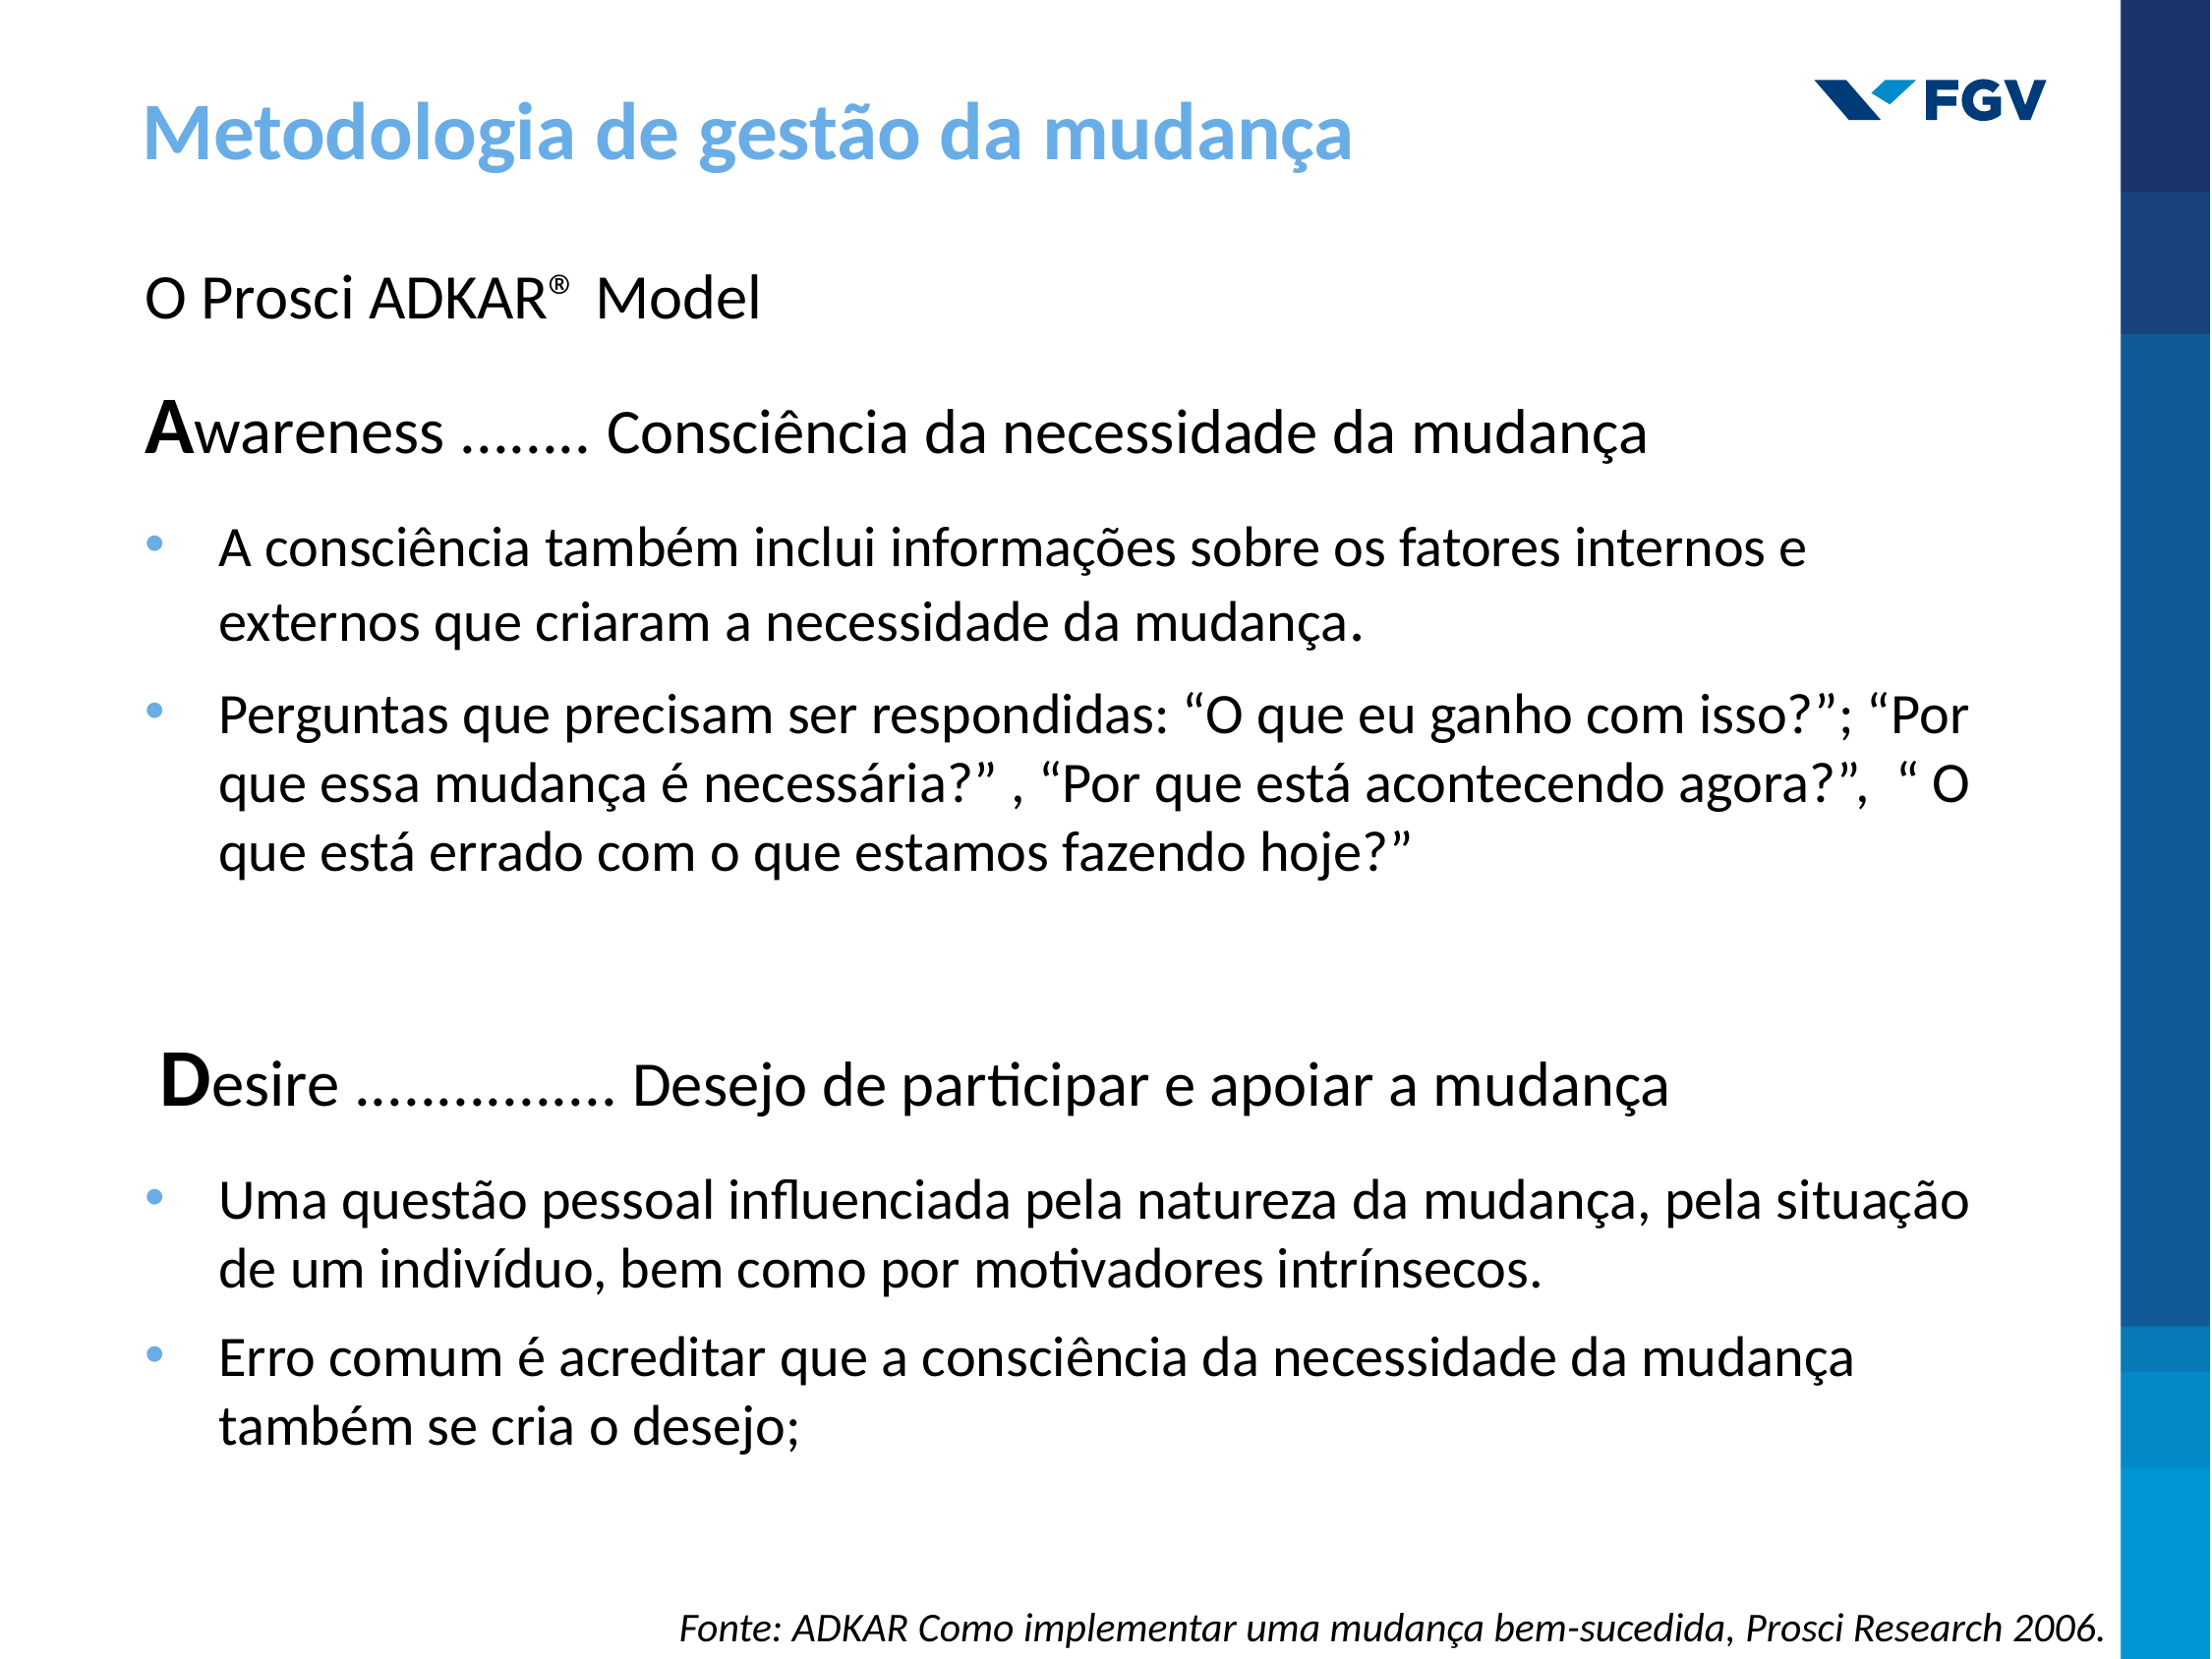

Metodologia de gestão da mudança
O Prosci ADKAR® Model
Awareness ........ Consciência da necessidade da mudança

A consciência também inclui informações sobre os fatores internos e externos que criaram a necessidade da mudança.

Perguntas que precisam ser respondidas: “O que eu ganho com isso?”; “Por que essa mudança é necessária?” , “Por que está acontecendo agora?”,  “ O que está errado com o que estamos fazendo hoje?”
 Desire ................ Desejo de participar e apoiar a mudança
Uma questão pessoal influenciada pela natureza da mudança, pela situação de um indivíduo, bem como por motivadores intrínsecos.

Erro comum é acreditar que a consciência da necessidade da mudança também se cria o desejo;

Fonte: ADKAR Como implementar uma mudança bem-sucedida, Prosci Research 2006.